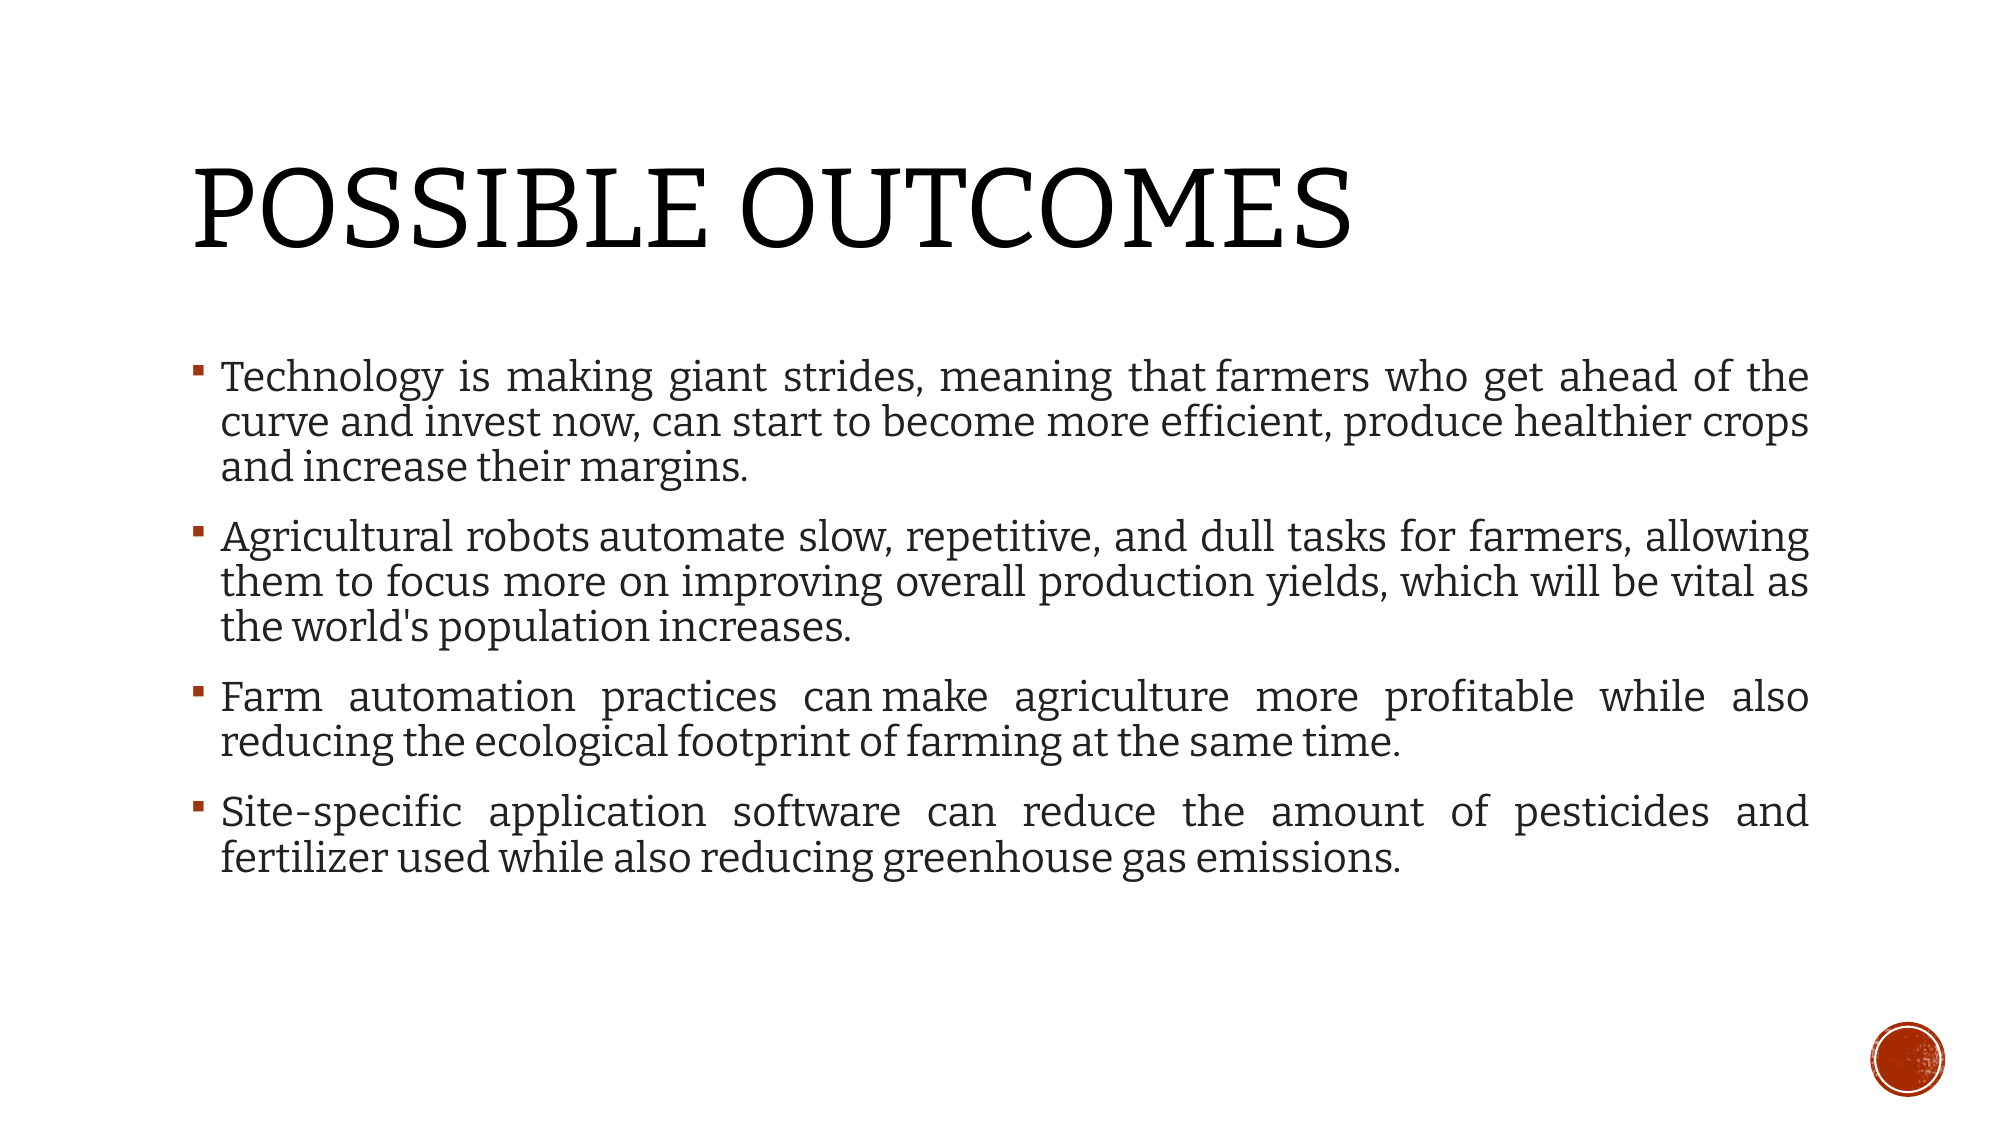

# Possible Outcomes
Technology is making giant strides, meaning that farmers who get ahead of the curve and invest now, can start to become more efficient, produce healthier crops and increase their margins.
Agricultural robots automate slow, repetitive, and dull tasks for farmers, allowing them to focus more on improving overall production yields, which will be vital as the world's population increases.
Farm automation practices can make agriculture more profitable while also reducing the ecological footprint of farming at the same time.
Site-specific application software can reduce the amount of pesticides and fertilizer used while also reducing greenhouse gas emissions.